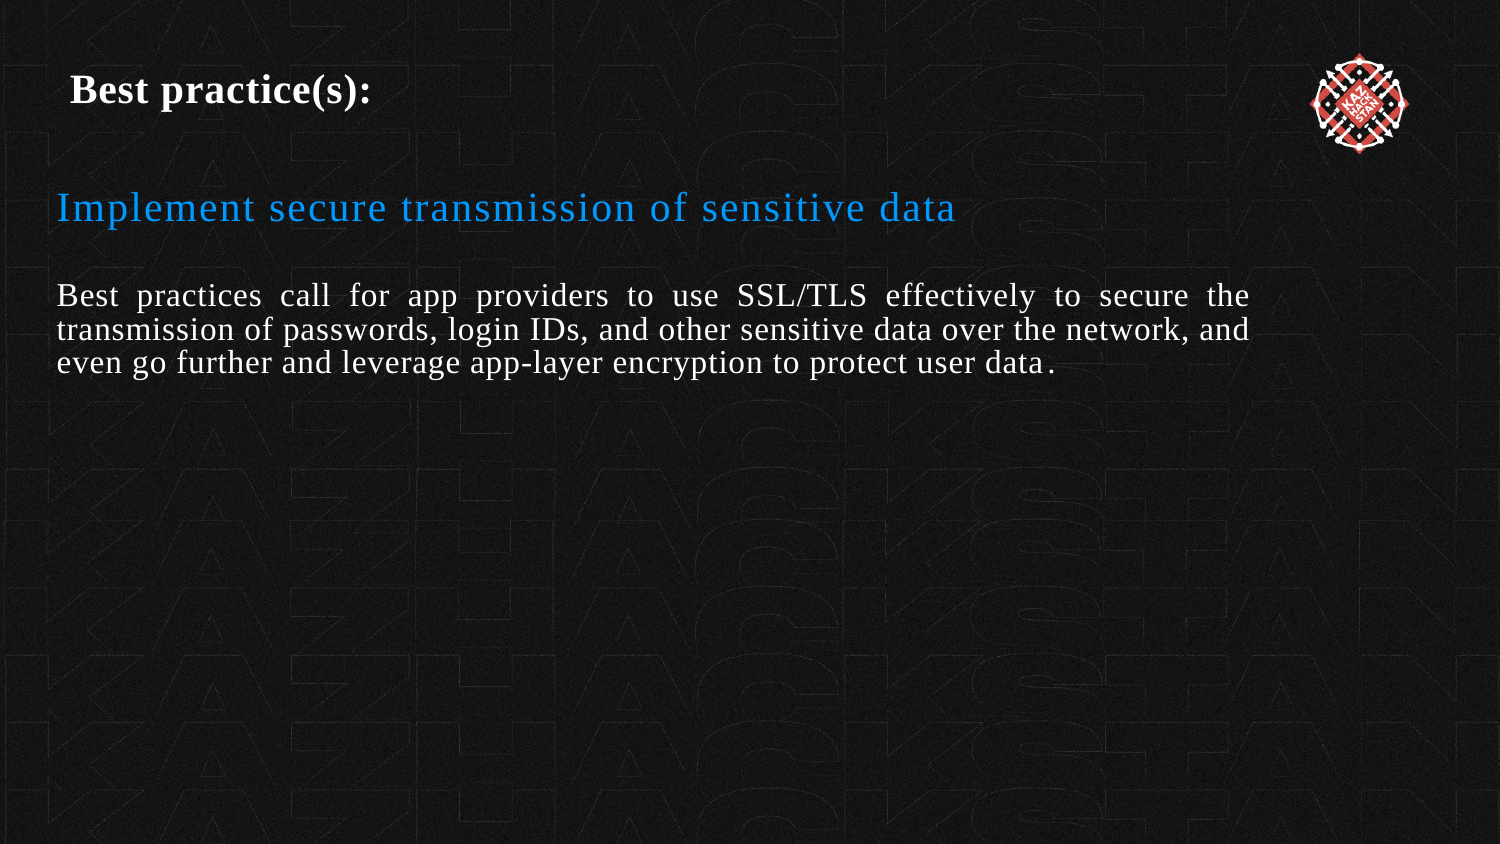

Best practice(s):
Implement secure transmission of sensitive data

Best practices call for app providers to use SSL/TLS effectively to secure the transmission of passwords, login IDs, and other sensitive data over the network, and even go further and leverage app-layer encryption to protect user data.